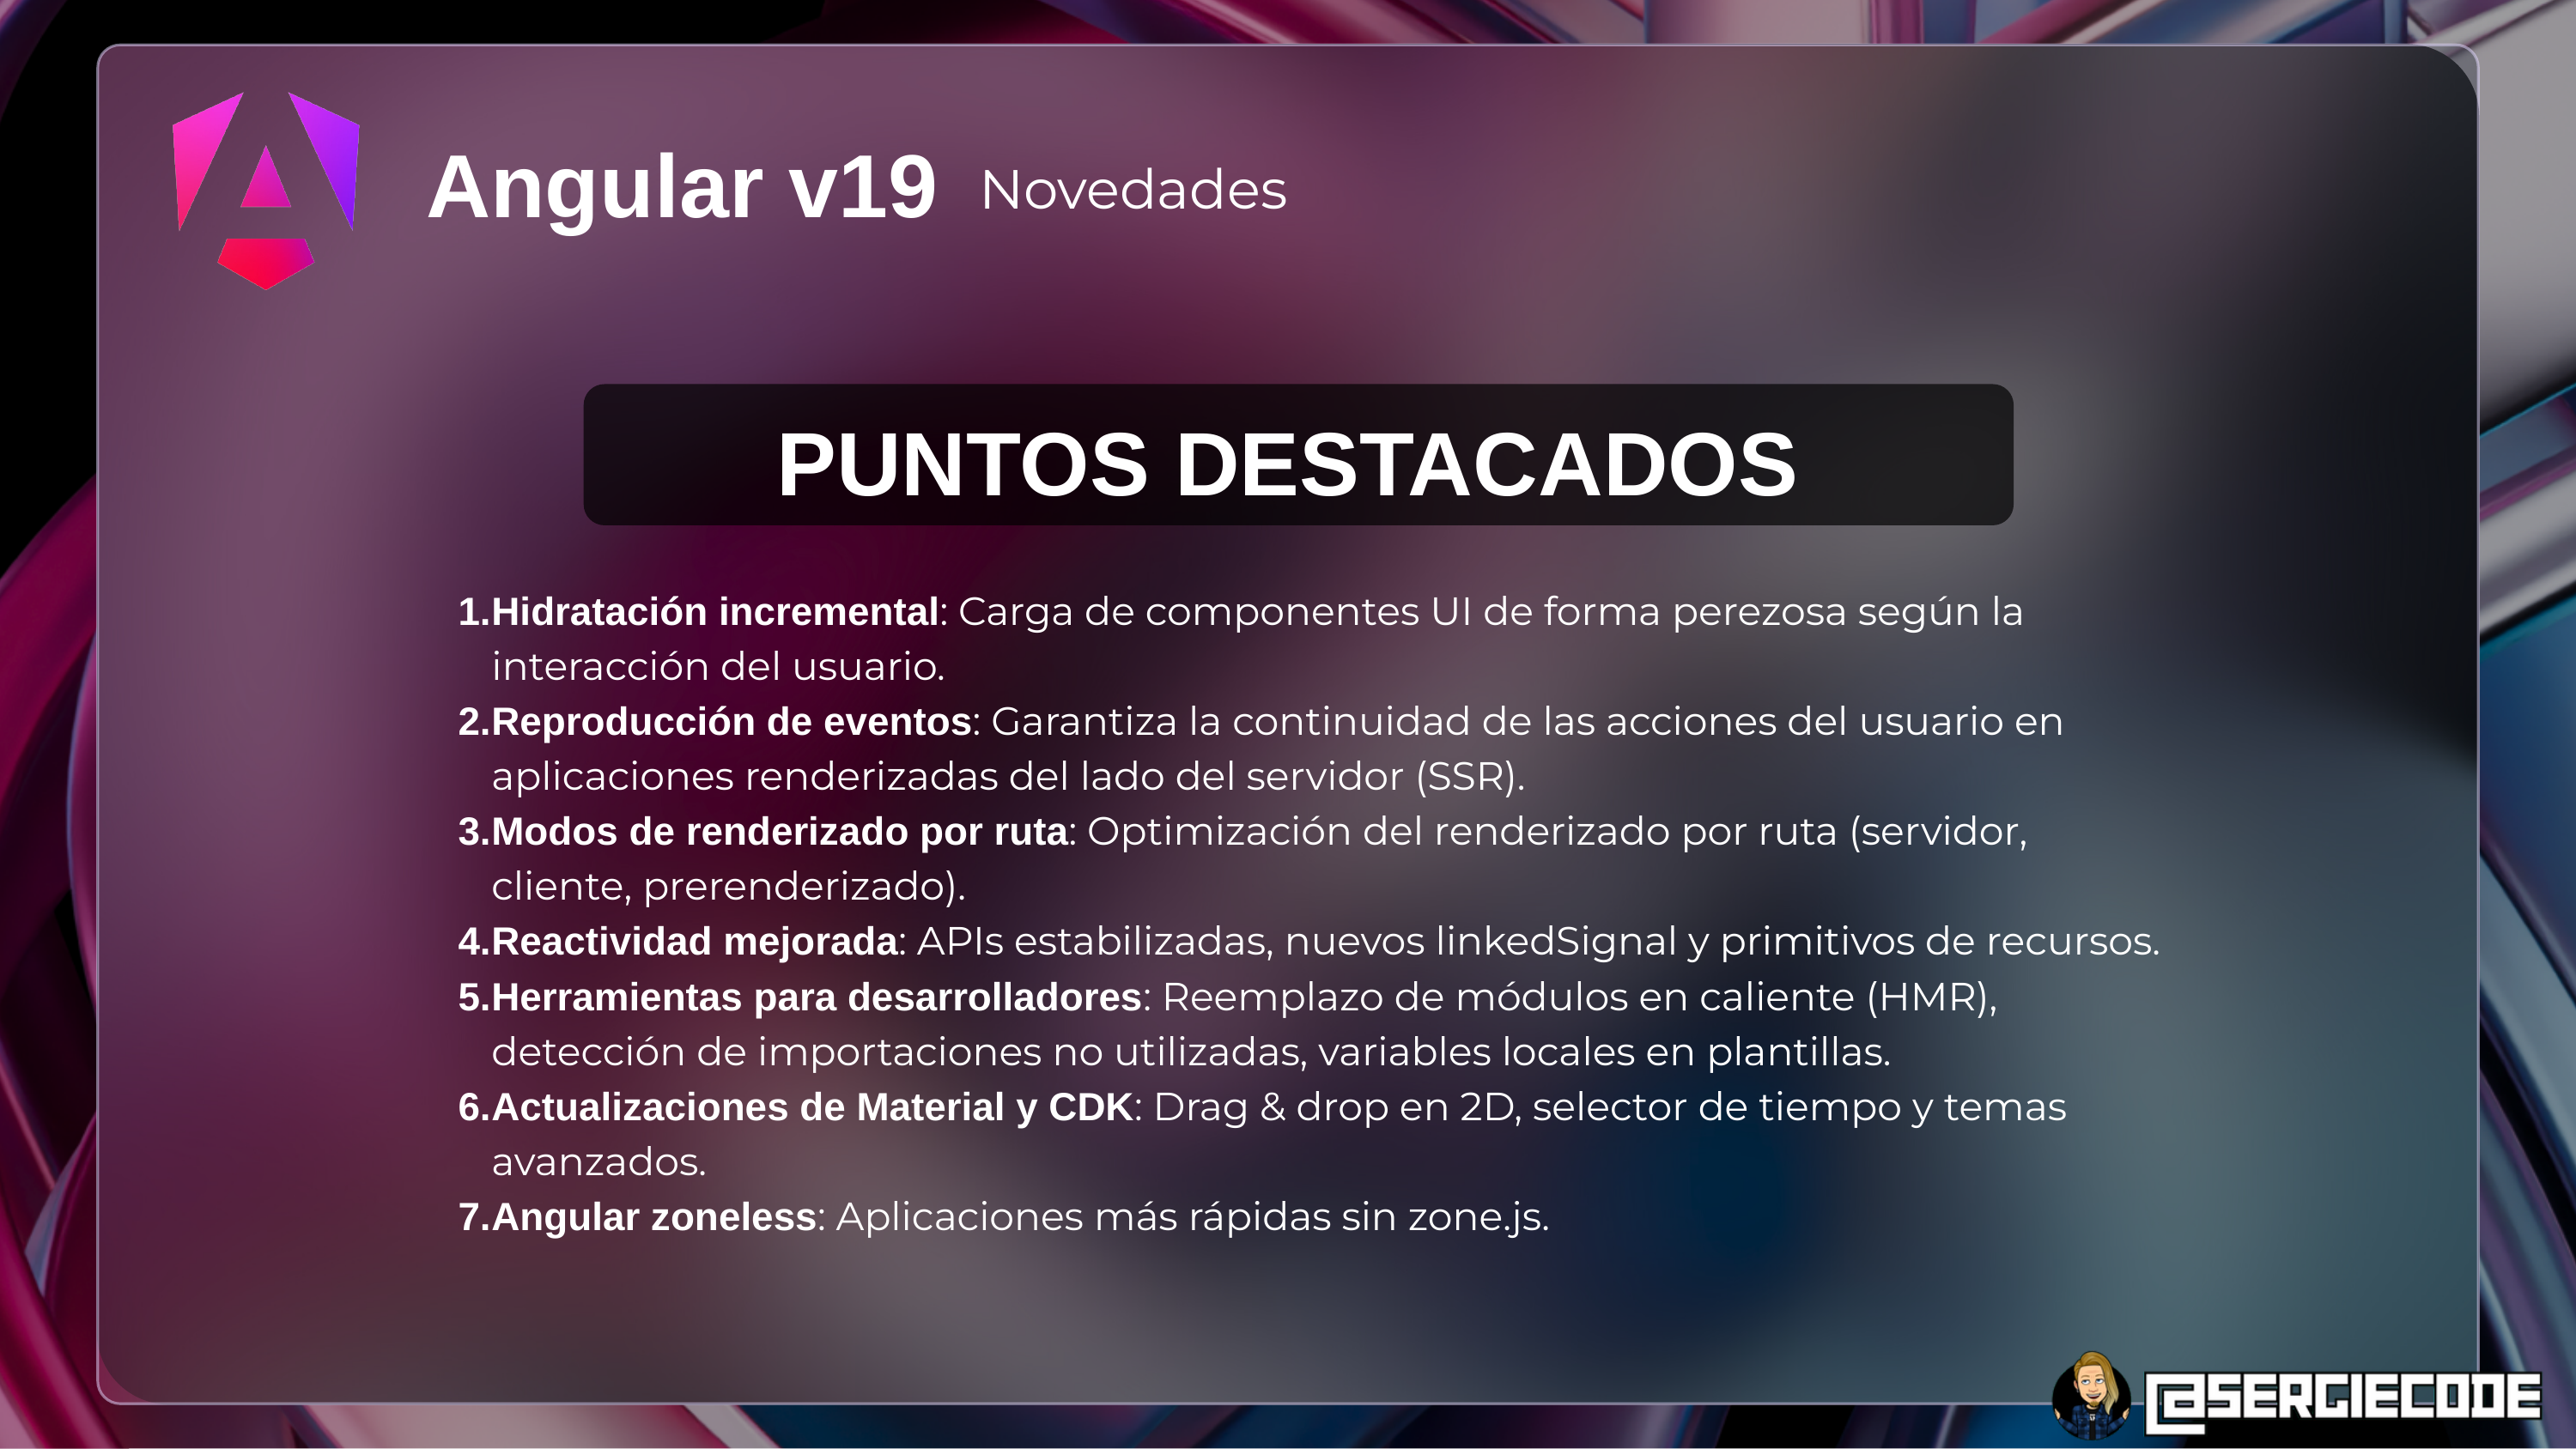

Angular v19
Novedades

PUNTOS DESTACADOS
Hidratación incremental: Carga de componentes UI de forma perezosa según la interacción del usuario.
Reproducción de eventos: Garantiza la continuidad de las acciones del usuario en aplicaciones renderizadas del lado del servidor (SSR).
Modos de renderizado por ruta: Optimización del renderizado por ruta (servidor, cliente, prerenderizado).
Reactividad mejorada: APIs estabilizadas, nuevos linkedSignal y primitivos de recursos.
Herramientas para desarrolladores: Reemplazo de módulos en caliente (HMR), detección de importaciones no utilizadas, variables locales en plantillas.
Actualizaciones de Material y CDK: Drag & drop en 2D, selector de tiempo y temas avanzados.
Angular zoneless: Aplicaciones más rápidas sin zone.js.